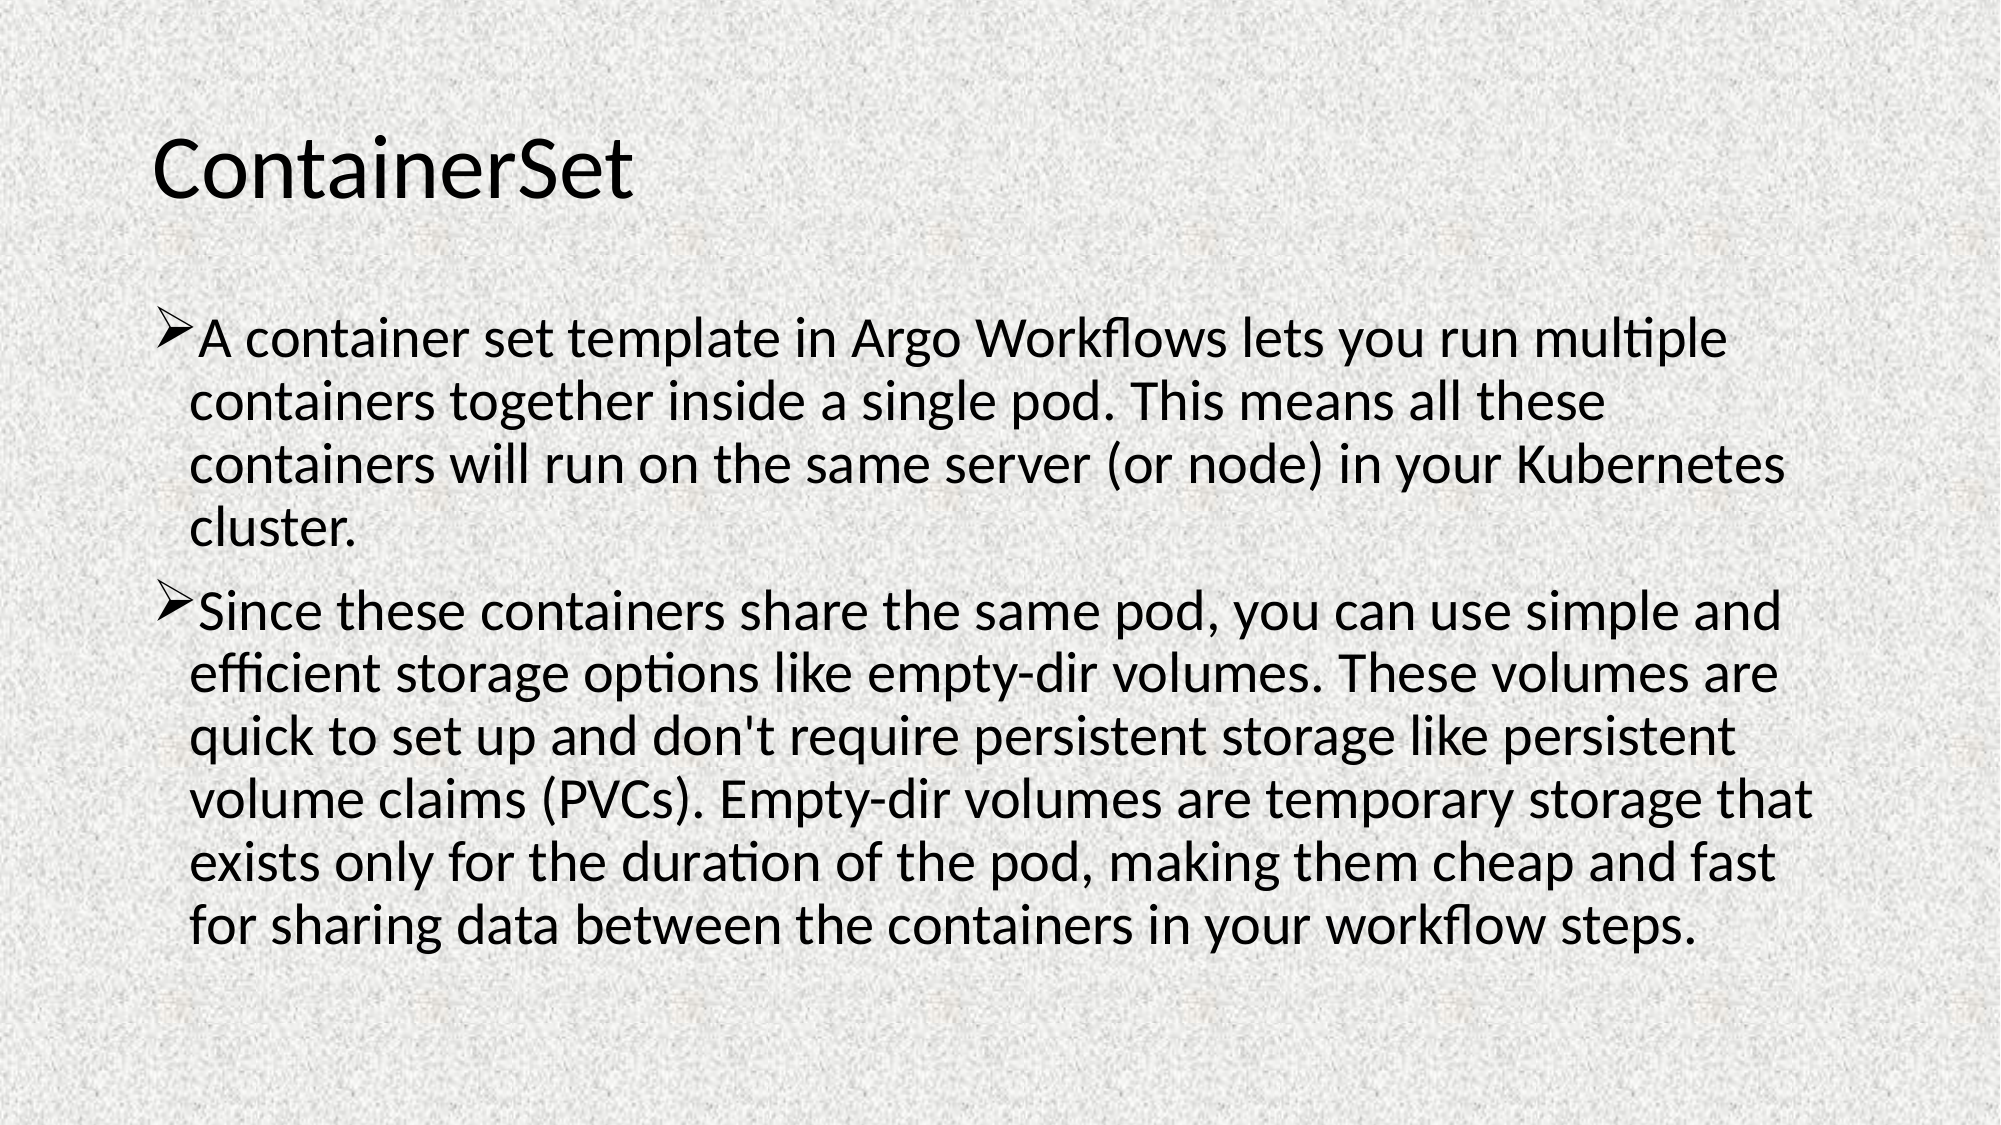

# ContainerSet
A container set template in Argo Workflows lets you run multiple containers together inside a single pod. This means all these containers will run on the same server (or node) in your Kubernetes cluster.
Since these containers share the same pod, you can use simple and efficient storage options like empty-dir volumes. These volumes are quick to set up and don't require persistent storage like persistent volume claims (PVCs). Empty-dir volumes are temporary storage that exists only for the duration of the pod, making them cheap and fast for sharing data between the containers in your workflow steps.